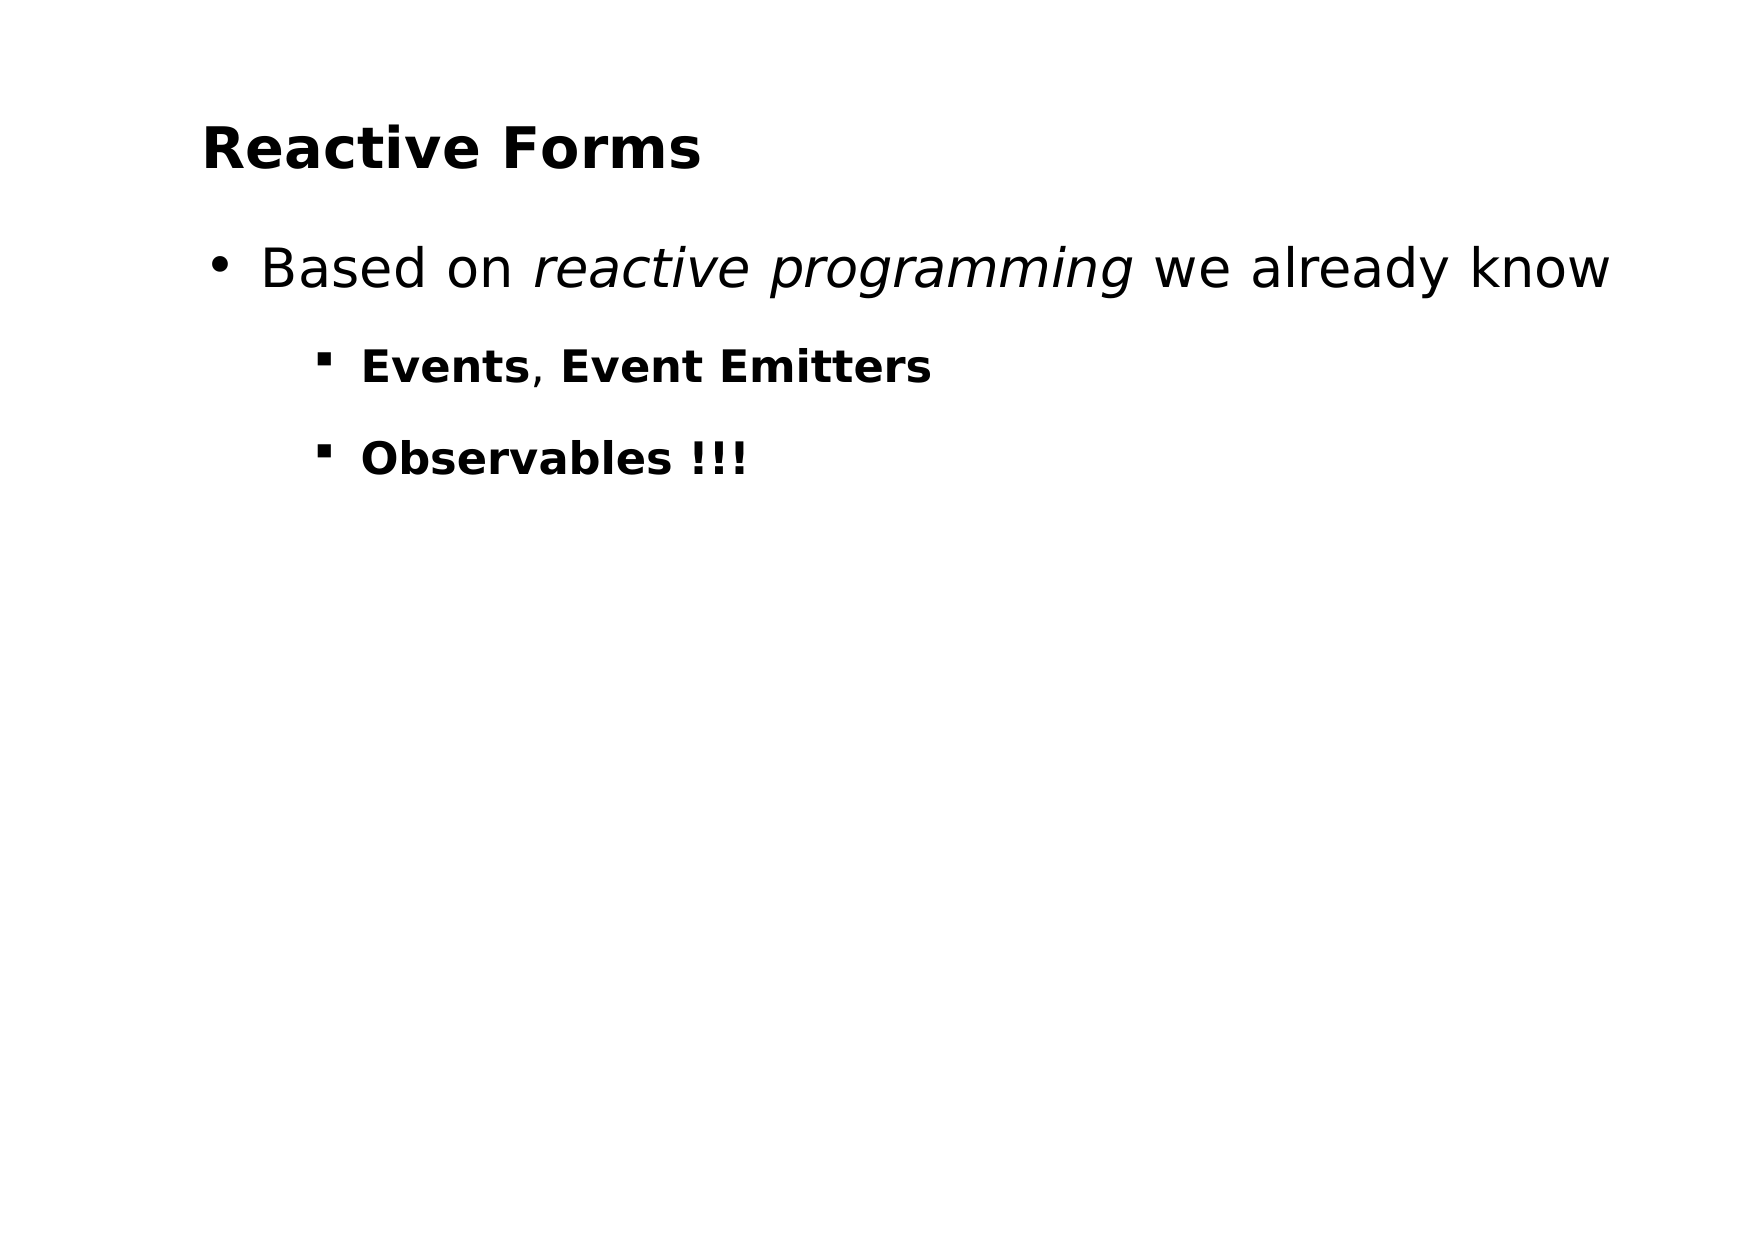

Reactive Forms
Based on reactive programming we already know
Events, Event Emitters
Observables !!!